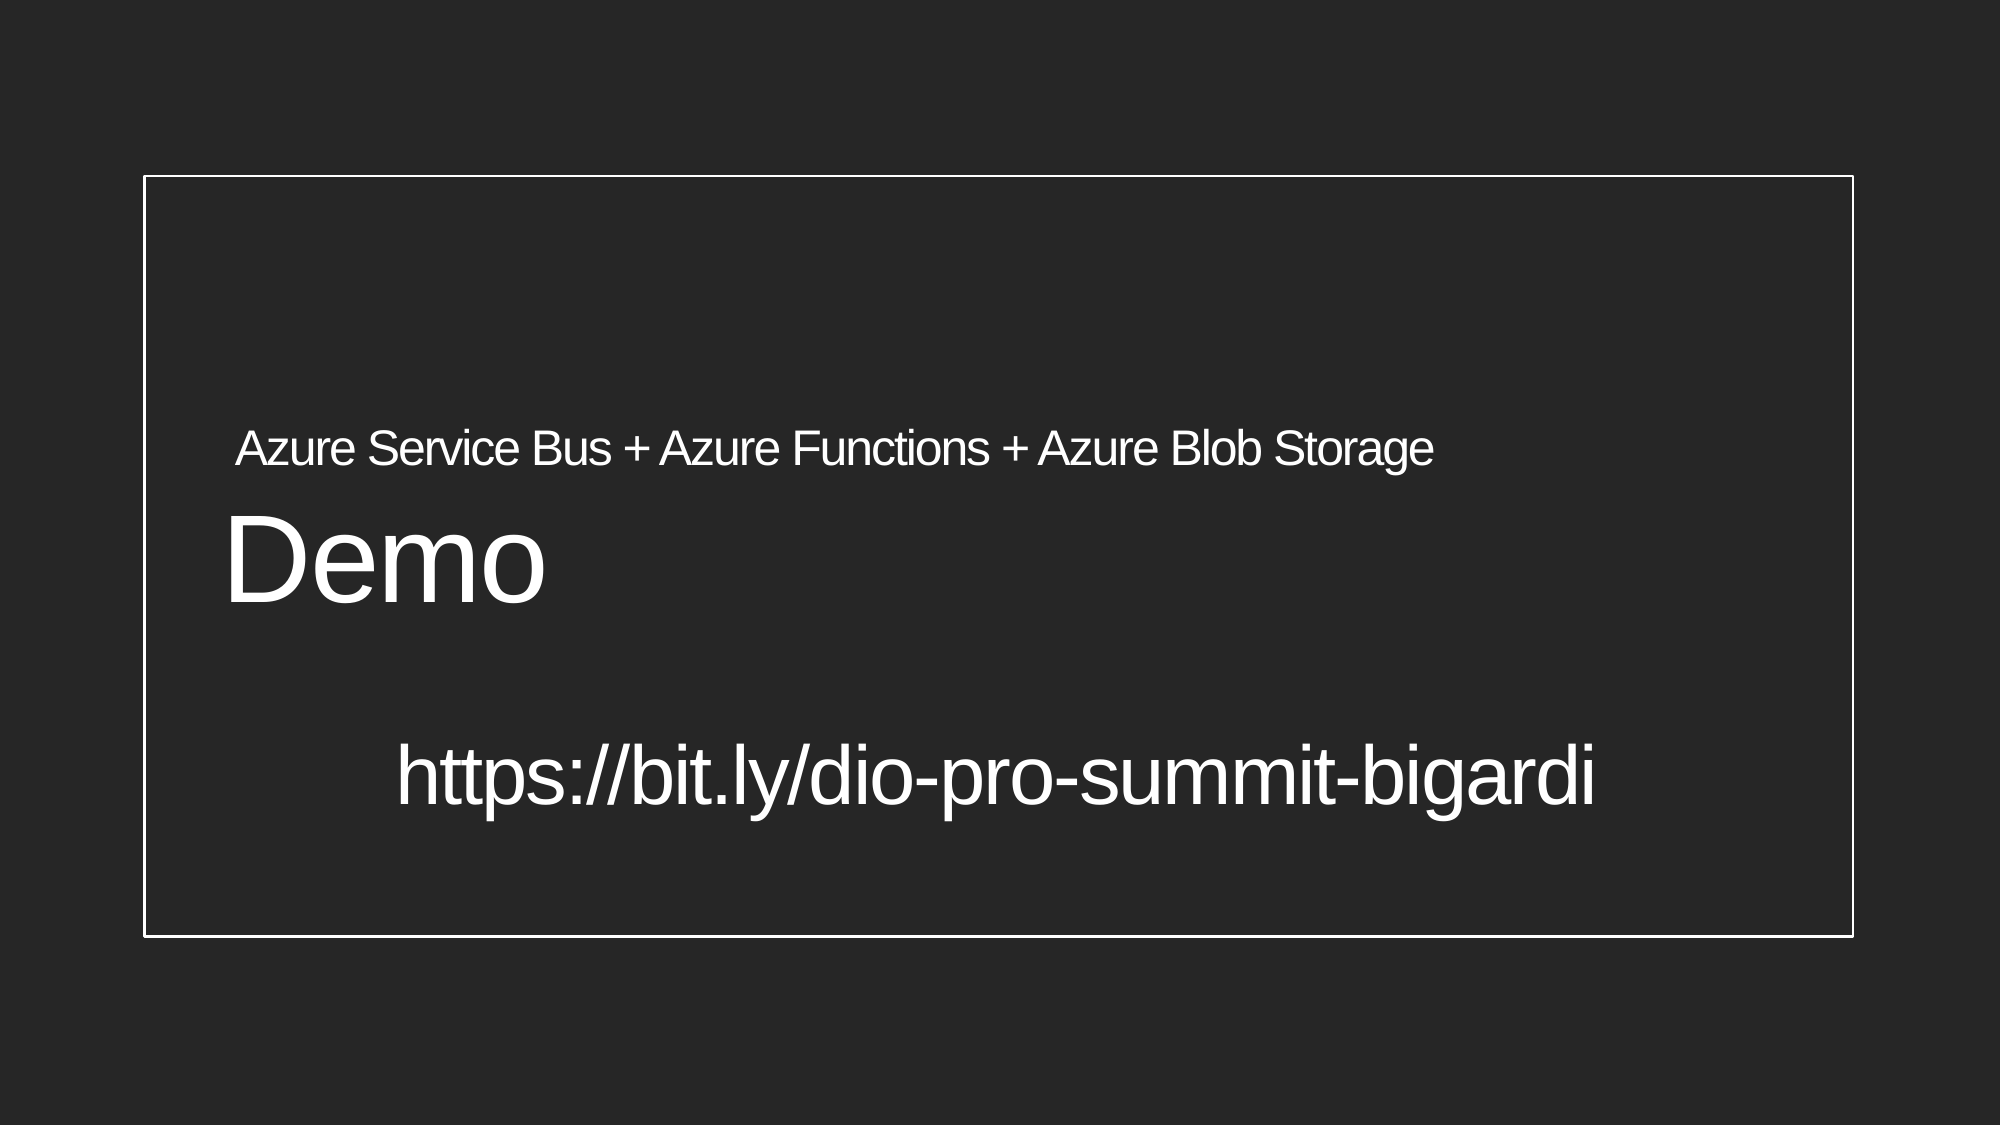

Azure Service Bus + Azure Functions + Azure Blob Storage
# Demo
https://bit.ly/dio-pro-summit-bigardi